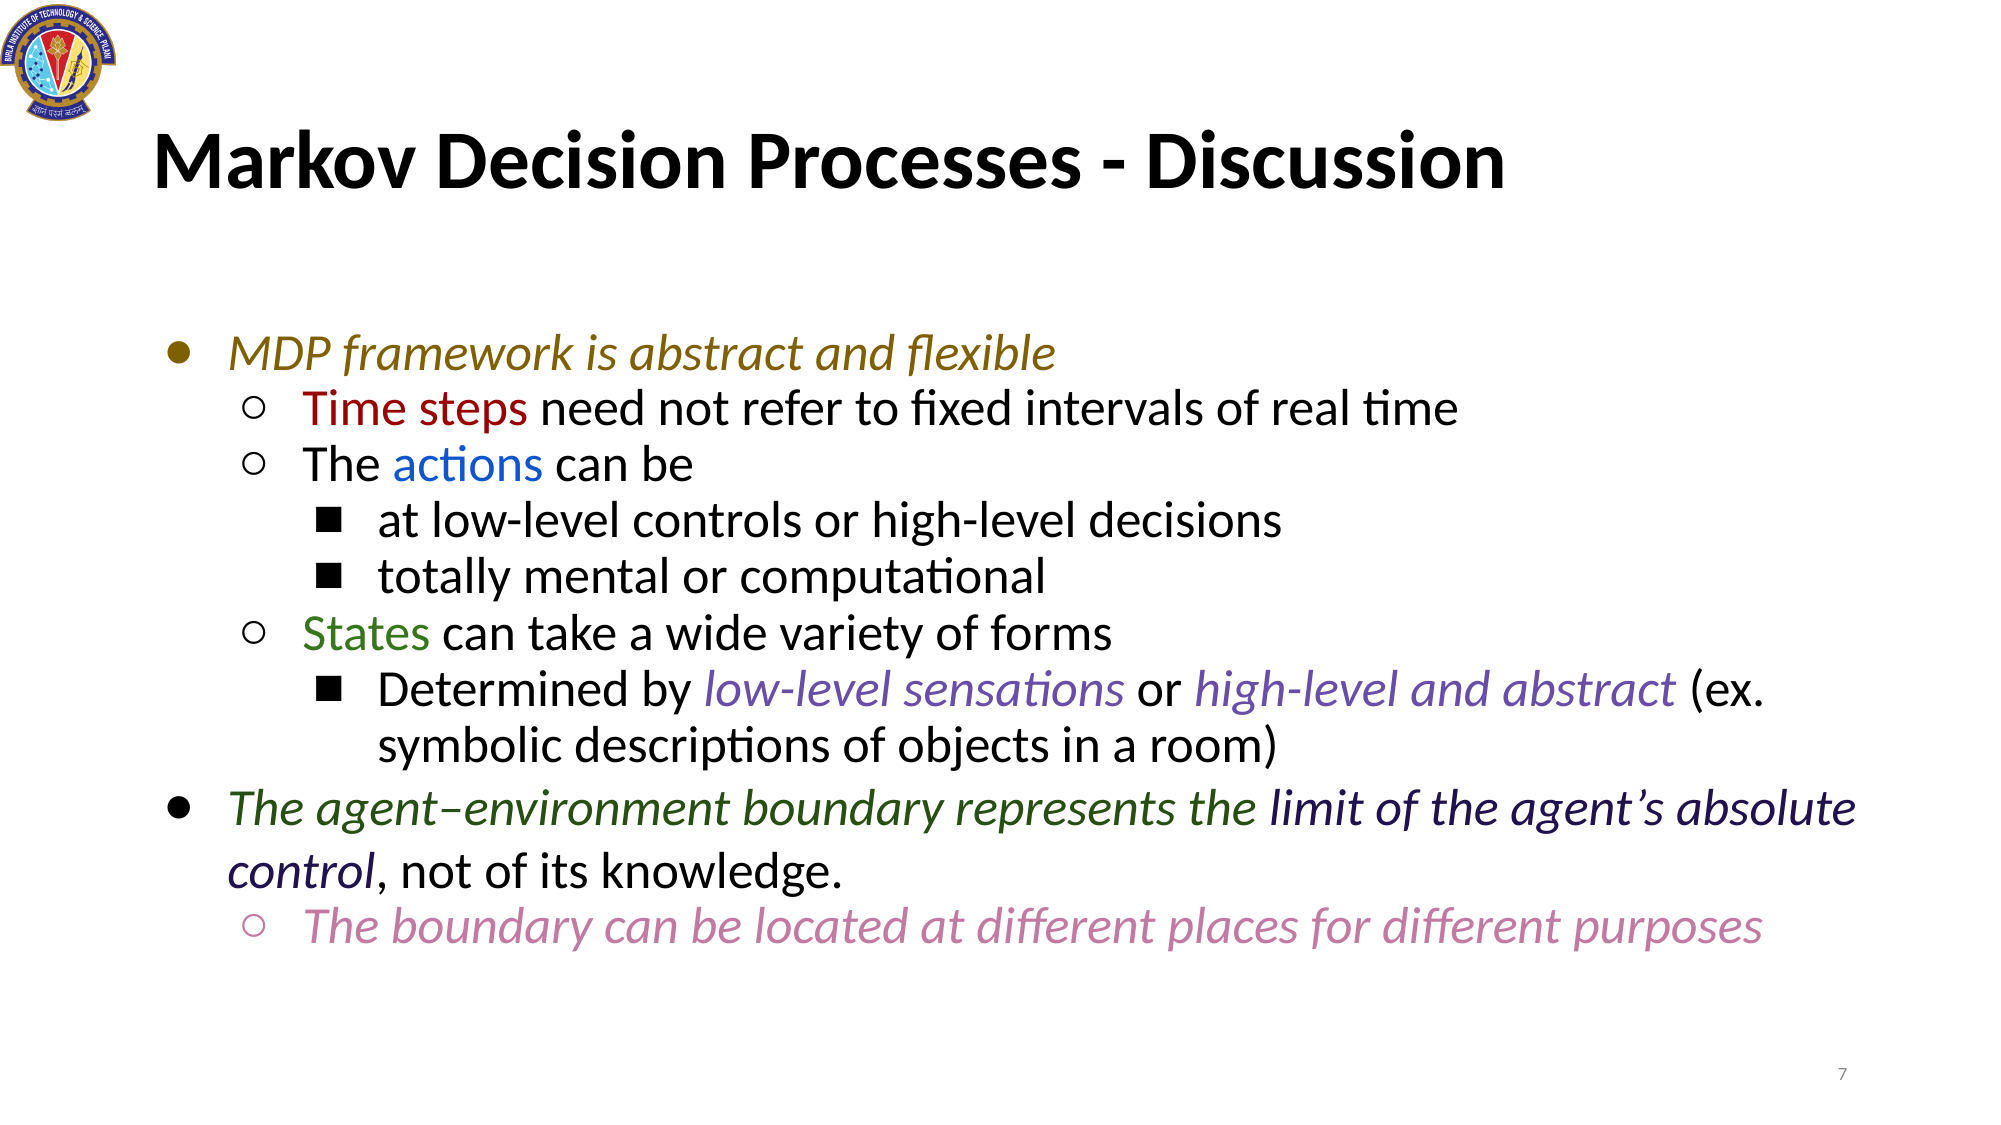

# Markov Decision Processes - Discussion
MDP framework is abstract and flexible
Time steps need not refer to fixed intervals of real time
The actions can be
at low-level controls or high-level decisions
totally mental or computational
States can take a wide variety of forms
Determined by low-level sensations or high-level and abstract (ex. symbolic descriptions of objects in a room)
The agent–environment boundary represents the limit of the agent’s absolute control, not of its knowledge.
The boundary can be located at different places for different purposes
7